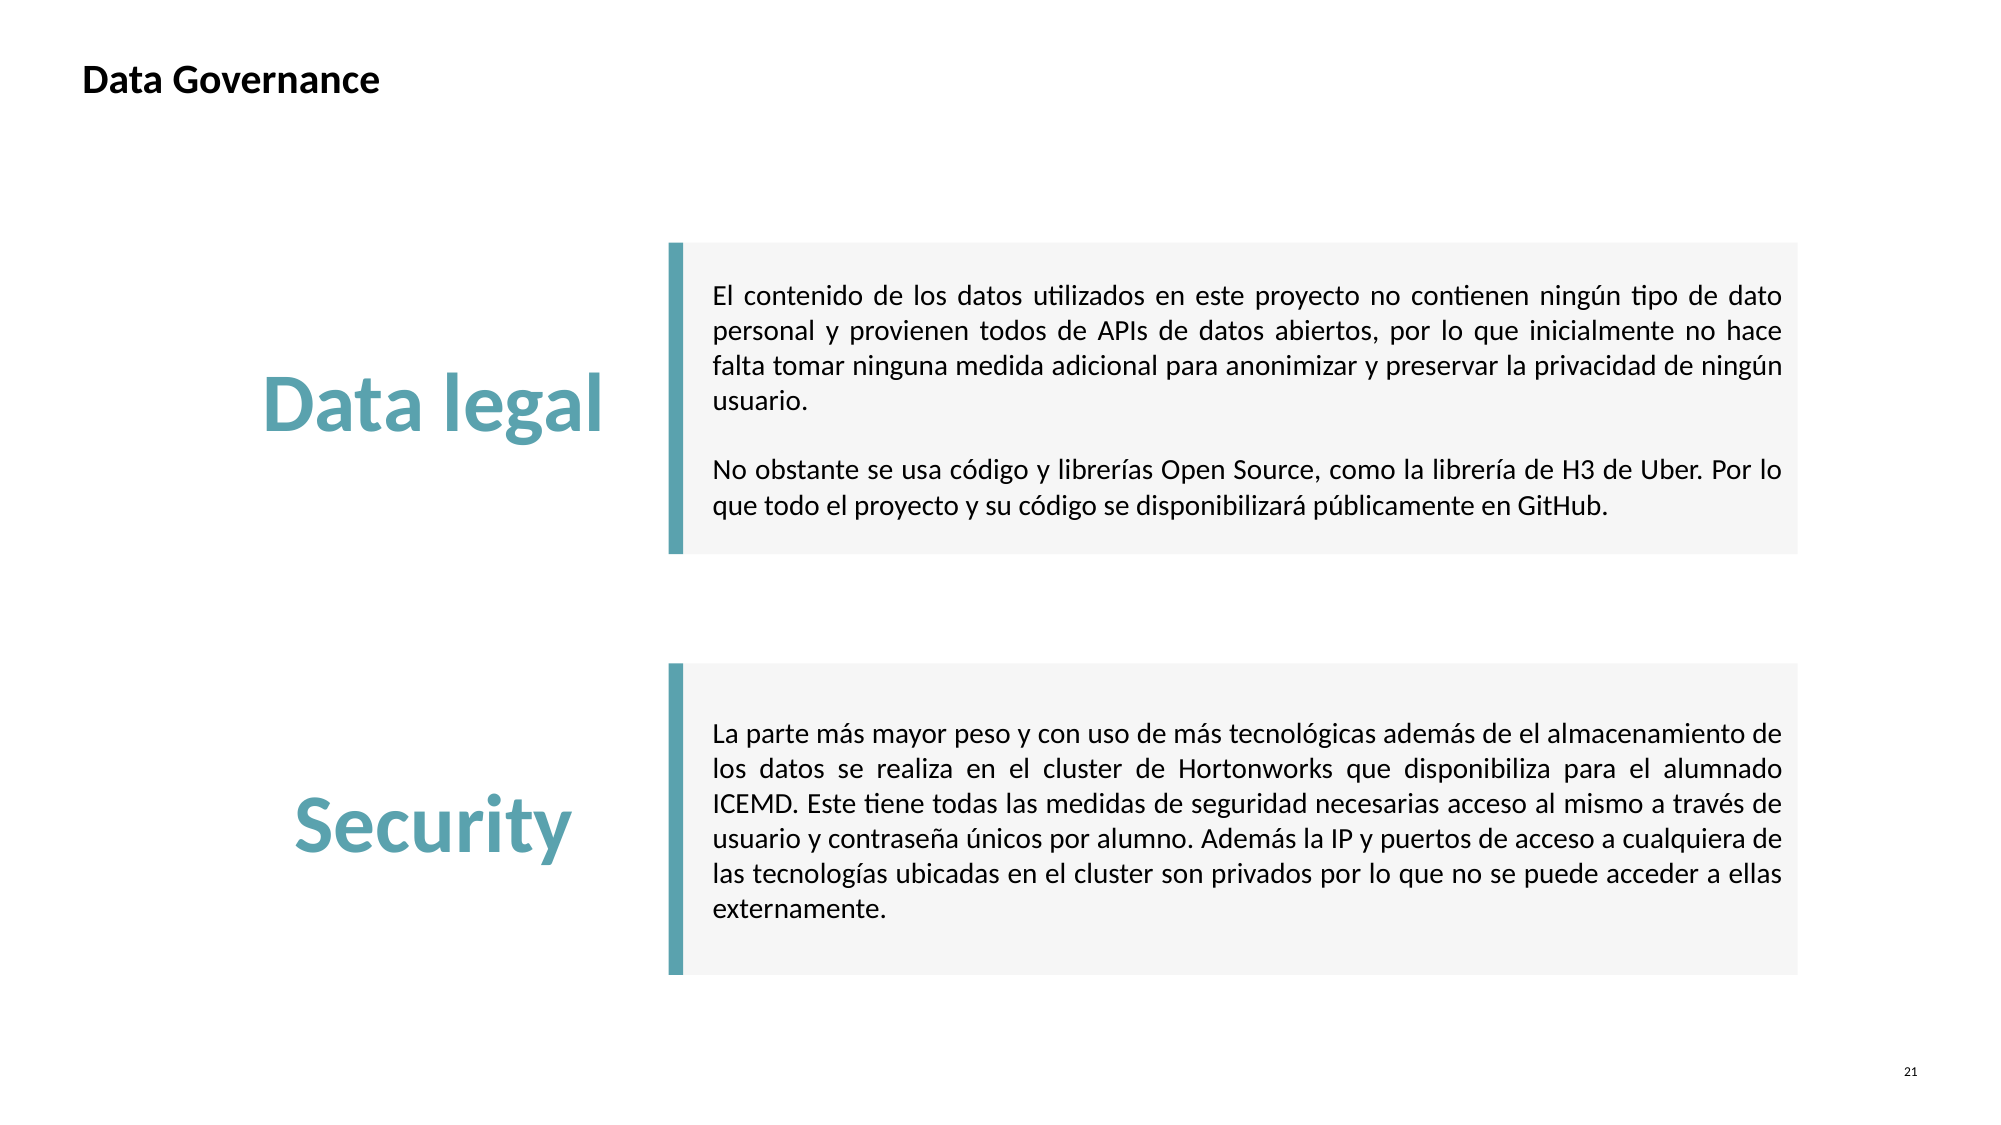

# Data Governance

El contenido de los datos utilizados en este proyecto no contienen ningún tipo de dato personal y provienen todos de APIs de datos abiertos, por lo que inicialmente no hace falta tomar ninguna medida adicional para anonimizar y preservar la privacidad de ningún usuario.

No obstante se usa código y librerías Open Source, como la librería de H3 de Uber. Por lo que todo el proyecto y su código se disponibilizará públicamente en GitHub.
Data legal

La parte más mayor peso y con uso de más tecnológicas además de el almacenamiento de los datos se realiza en el cluster de Hortonworks que disponibiliza para el alumnado ICEMD. Este tiene todas las medidas de seguridad necesarias acceso al mismo a través de usuario y contraseña únicos por alumno. Además la IP y puertos de acceso a cualquiera de las tecnologías ubicadas en el cluster son privados por lo que no se puede acceder a ellas externamente.
Security